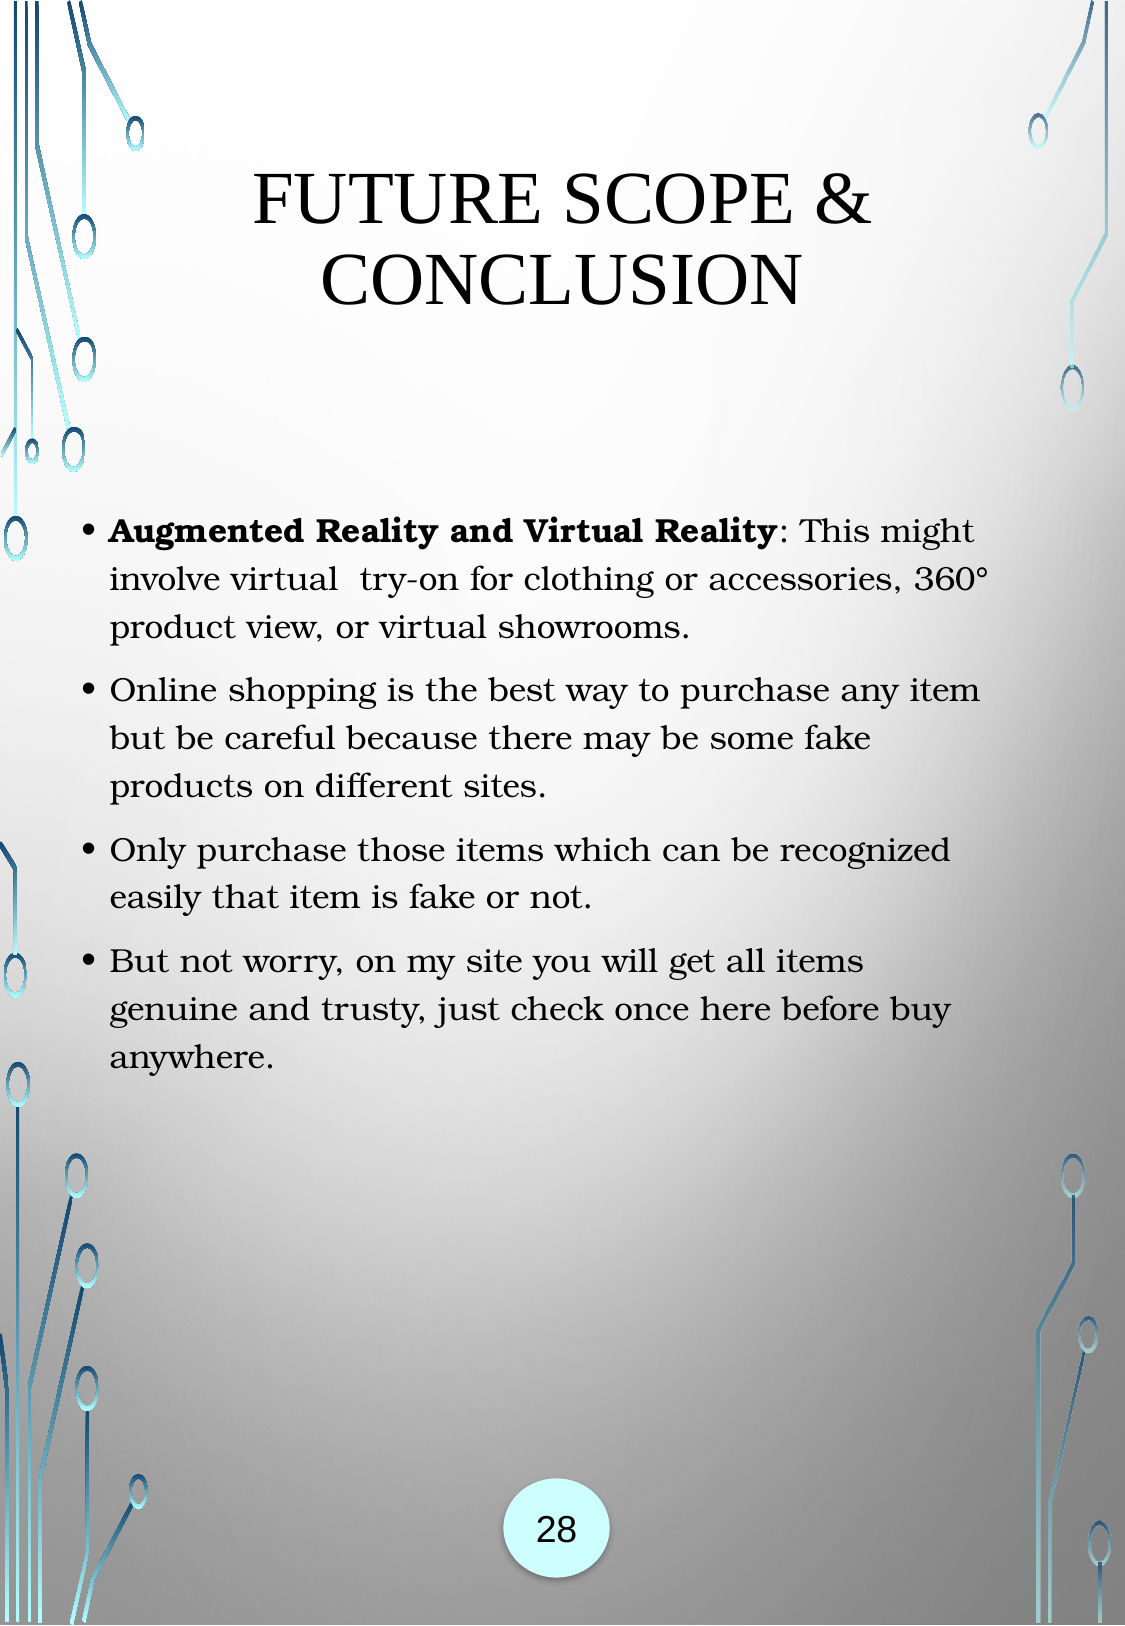

# Future Scope & Conclusion
Augmented Reality and Virtual Reality: This might involve virtual  try-on for clothing or accessories, 360° product view, or virtual showrooms.
Online shopping is the best way to purchase any item but be careful because there may be some fake products on different sites.
Only purchase those items which can be recognized easily that item is fake or not.
But not worry, on my site you will get all items genuine and trusty, just check once here before buy anywhere.
28